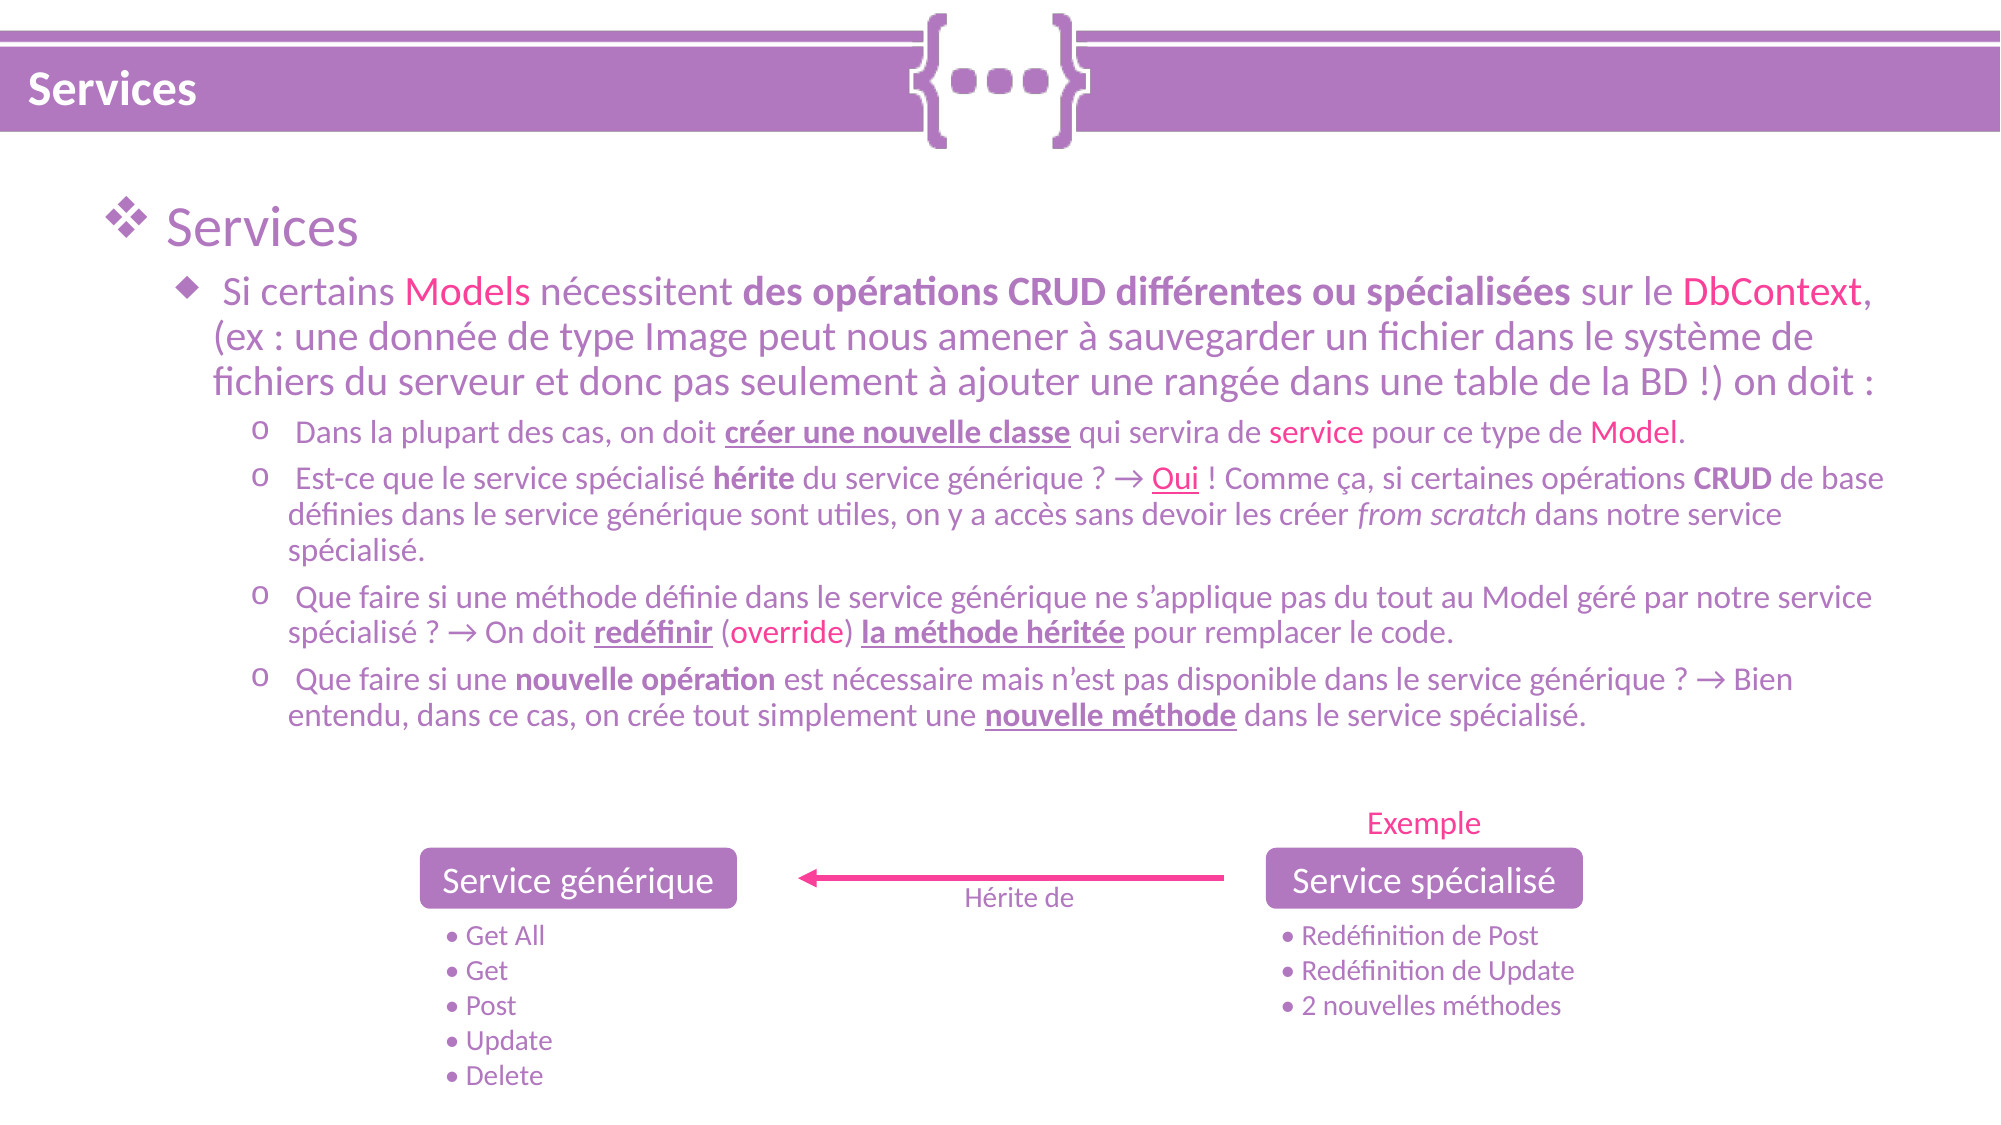

# Services
 Services
 Si certains Models nécessitent des opérations CRUD différentes ou spécialisées sur le DbContext, (ex : une donnée de type Image peut nous amener à sauvegarder un fichier dans le système de fichiers du serveur et donc pas seulement à ajouter une rangée dans une table de la BD !) on doit :
 Dans la plupart des cas, on doit créer une nouvelle classe qui servira de service pour ce type de Model.
 Est-ce que le service spécialisé hérite du service générique ? → Oui ! Comme ça, si certaines opérations CRUD de base définies dans le service générique sont utiles, on y a accès sans devoir les créer from scratch dans notre service spécialisé.
 Que faire si une méthode définie dans le service générique ne s’applique pas du tout au Model géré par notre service spécialisé ? → On doit redéfinir (override) la méthode héritée pour remplacer le code.
 Que faire si une nouvelle opération est nécessaire mais n’est pas disponible dans le service générique ? → Bien entendu, dans ce cas, on crée tout simplement une nouvelle méthode dans le service spécialisé.
Exemple
Service générique
Service spécialisé
Hérite de
• Get All
• Get
• Post
• Update
• Delete
• Redéfinition de Post
• Redéfinition de Update
• 2 nouvelles méthodes